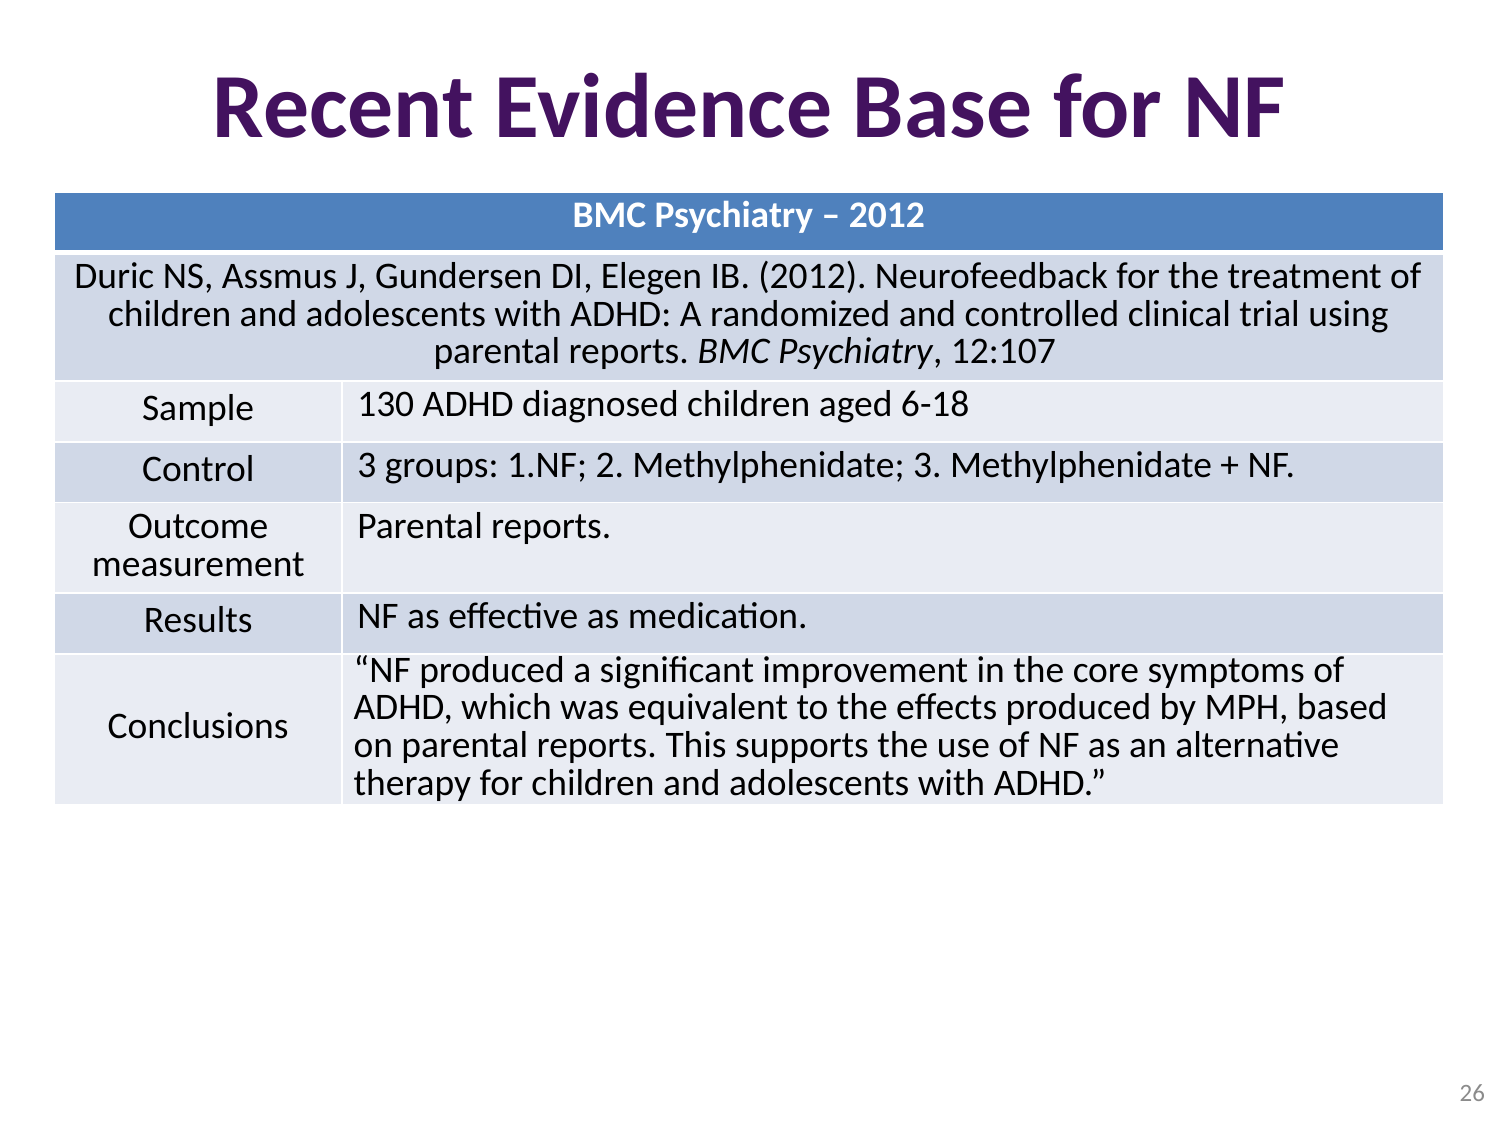

# Recent Evidence Base for NF
| BMC Psychiatry – 2012 |  |
| --- | --- |
| Duric NS, Assmus J, Gundersen DI, Elegen IB. (2012). Neurofeedback for the treatment of children and adolescents with ADHD: A randomized and controlled clinical trial using parental reports. BMC Psychiatry, 12:107 |  |
| Sample | 130 ADHD diagnosed children aged 6-18 |
| Control | 3 groups: 1.NF; 2. Methylphenidate; 3. Methylphenidate + NF. |
| Outcome measurement | Parental reports. |
| Results | NF as effective as medication. |
| Conclusions | “NF produced a significant improvement in the core symptoms of ADHD, which was equivalent to the effects produced by MPH, based on parental reports. This supports the use of NF as an alternative therapy for children and adolescents with ADHD.” |
26